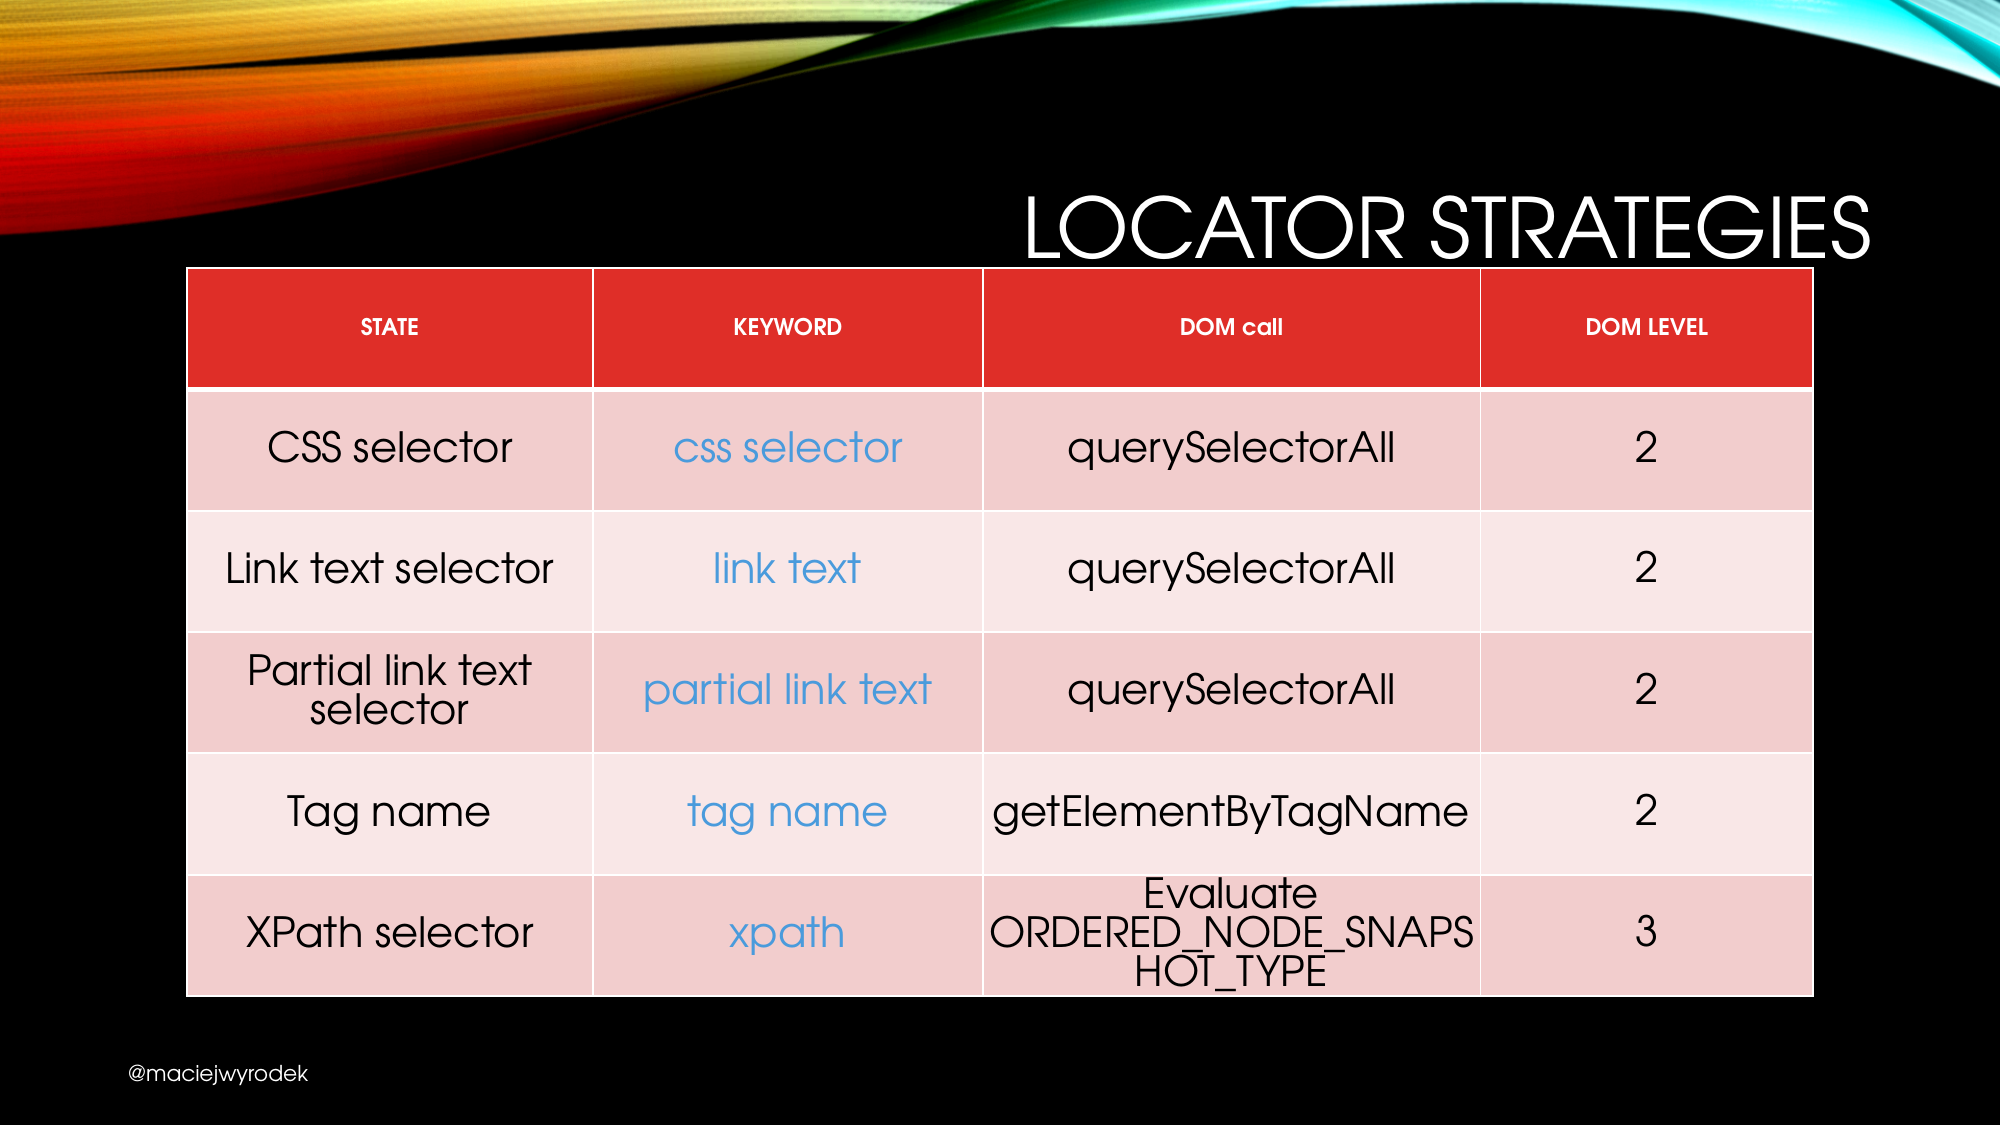

# Locator Strategies
| STATE | KEYWORD | DOM call | DOM LEVEL |
| --- | --- | --- | --- |
| CSS selector | css selector | querySelectorAll | 2 |
| Link text selector | link text | querySelectorAll | 2 |
| Partial link text selector | partial link text | querySelectorAll | 2 |
| Tag name | tag name | getElementByTagName | 2 |
| XPath selector | xpath | Evaluate ORDERED\_NODE\_SNAPSHOT\_TYPE | 3 |
@maciejwyrodek